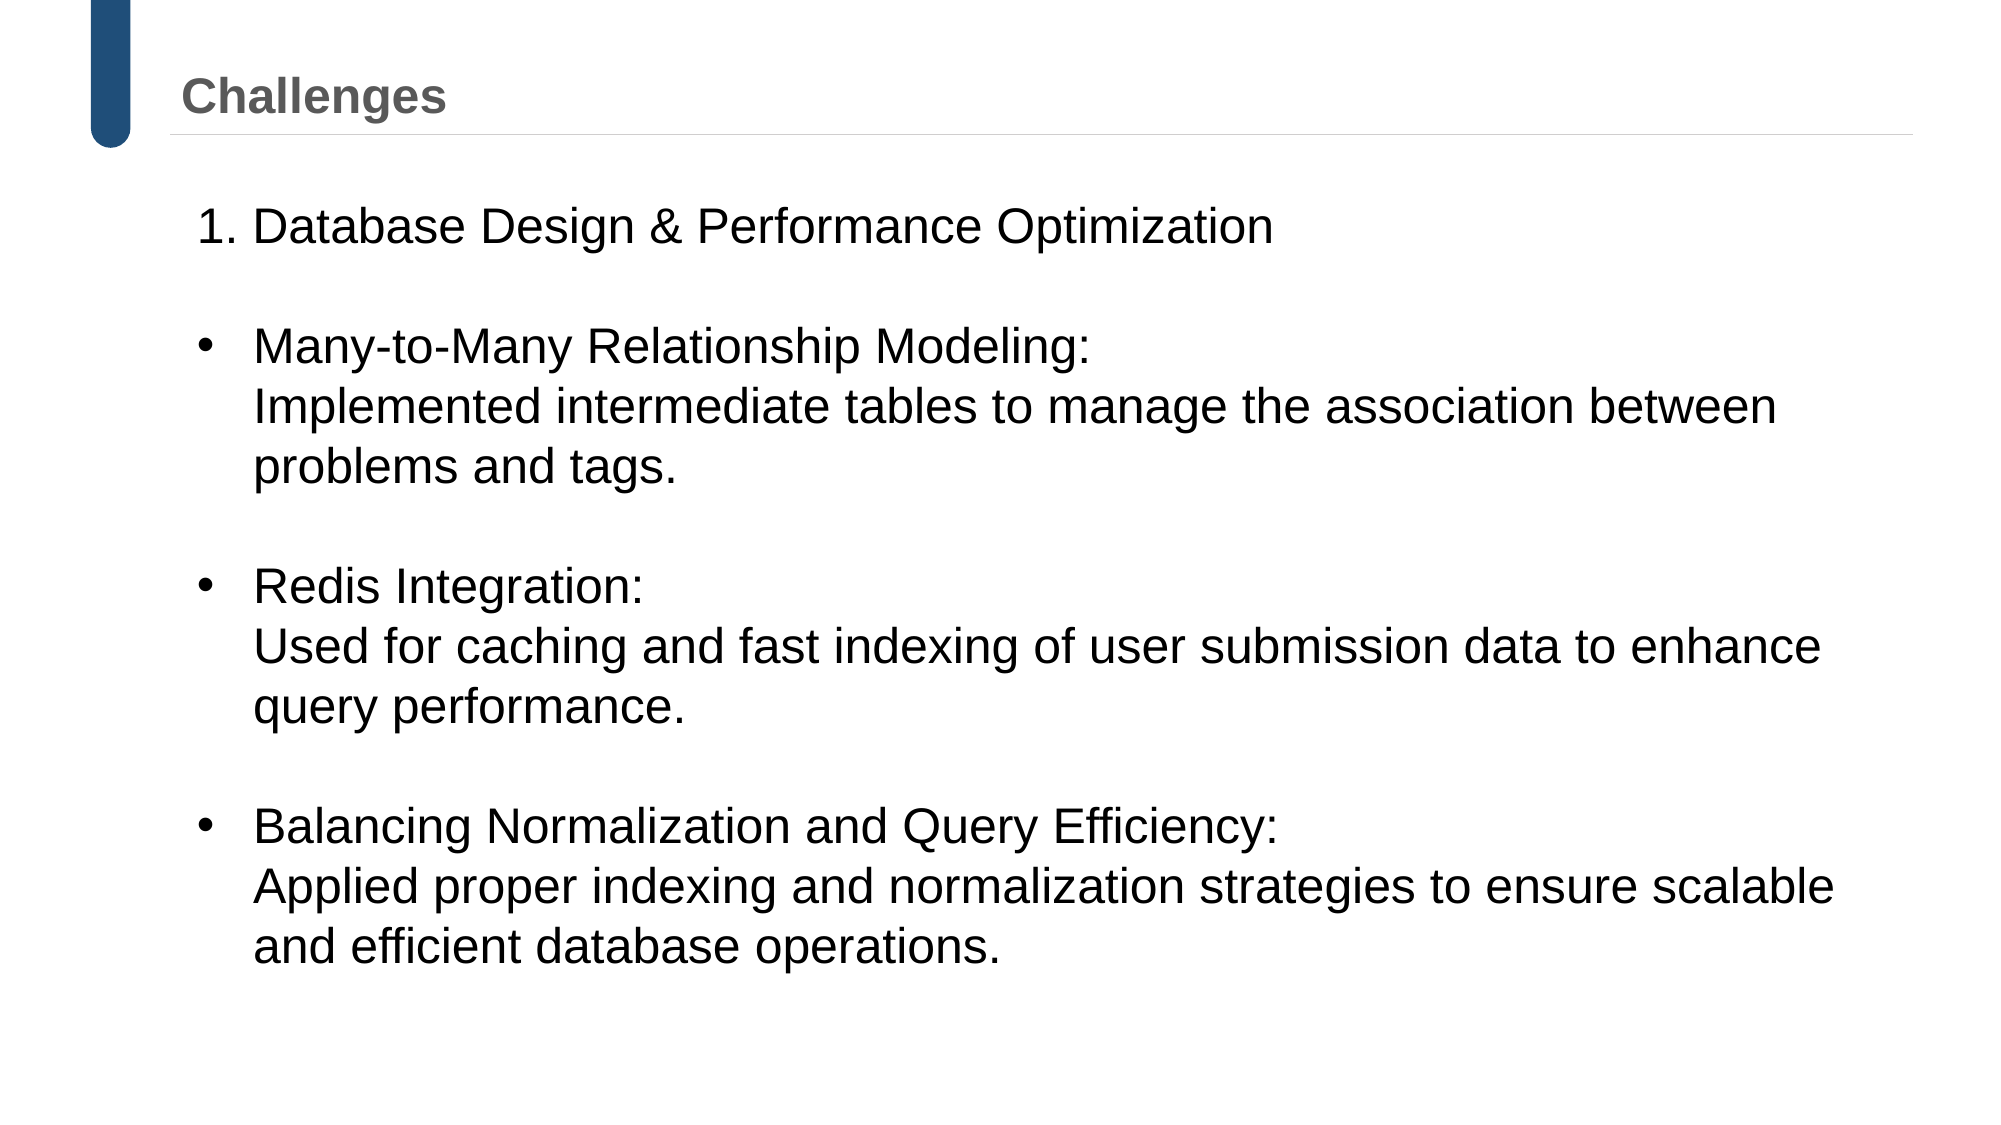

Challenges
1. Database Design & Performance Optimization

Many-to-Many Relationship Modeling:
Implemented intermediate tables to manage the association between problems and tags.

Redis Integration:
Used for caching and fast indexing of user submission data to enhance query performance.

Balancing Normalization and Query Efficiency:
Applied proper indexing and normalization strategies to ensure scalable and efficient database operations.